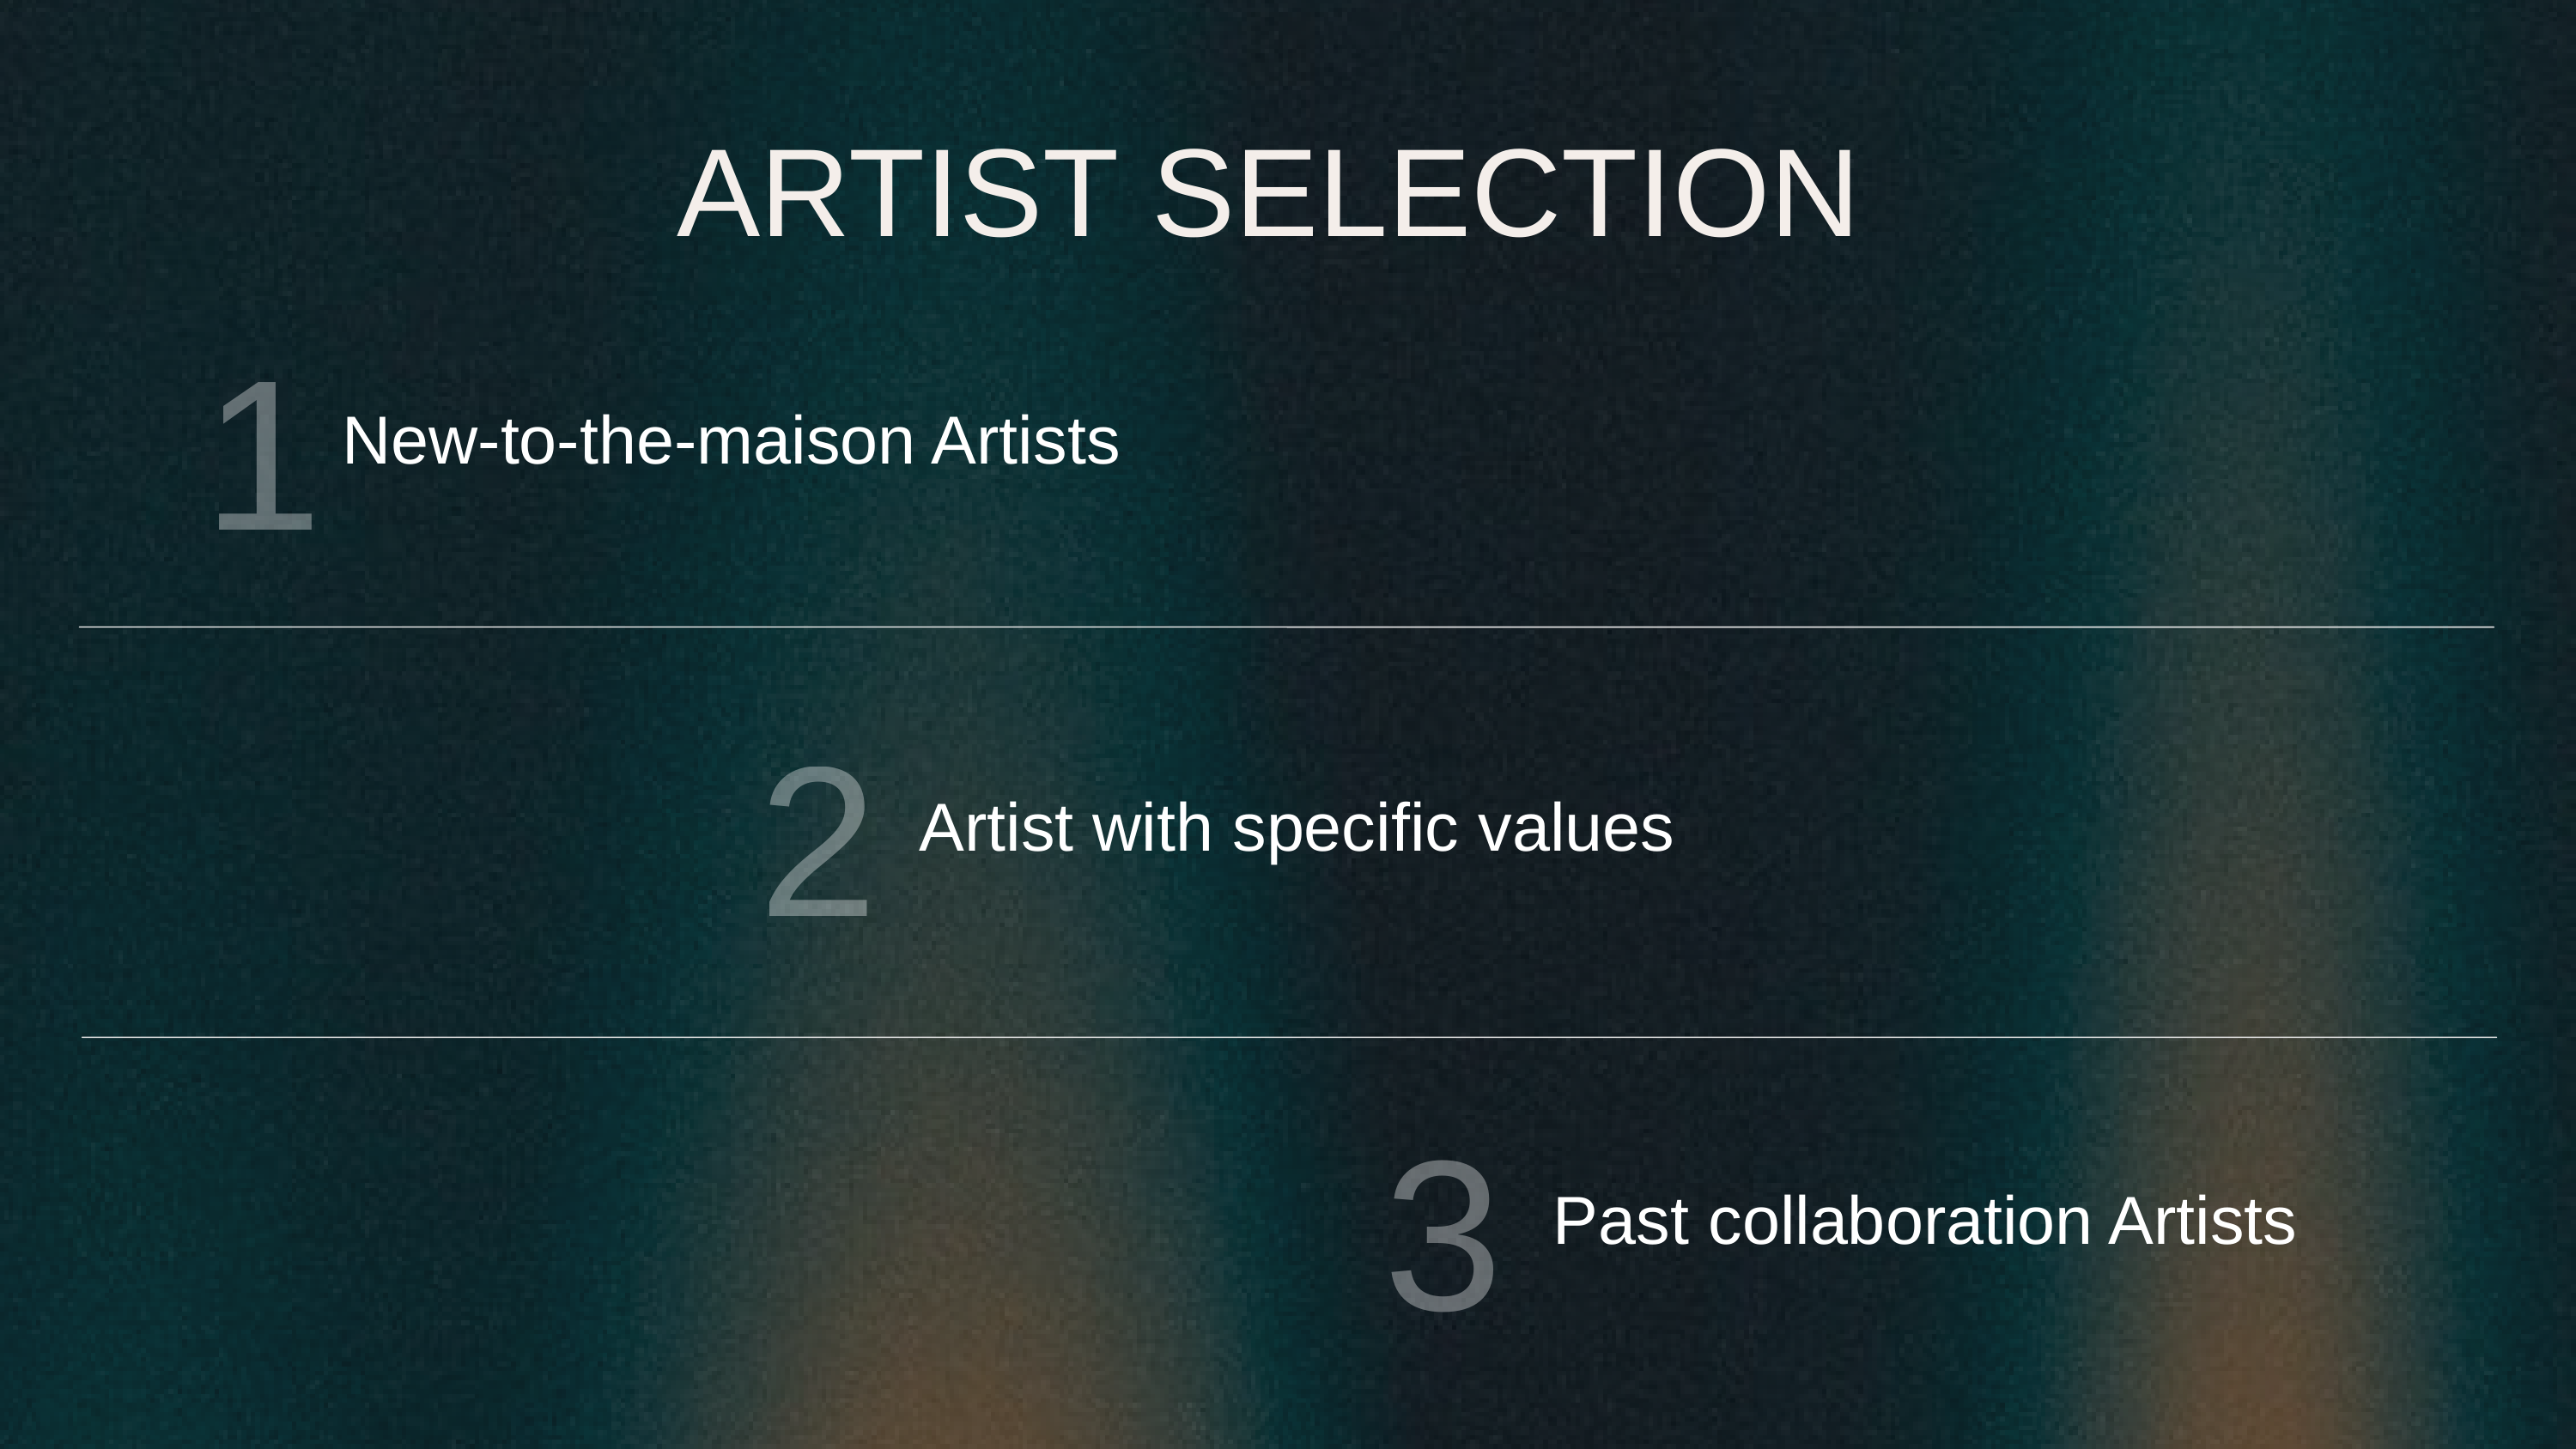

ARTIST SELECTION
1
New-to-the-maison Artists

2
Artist with specific values

3
Past collaboration Artists